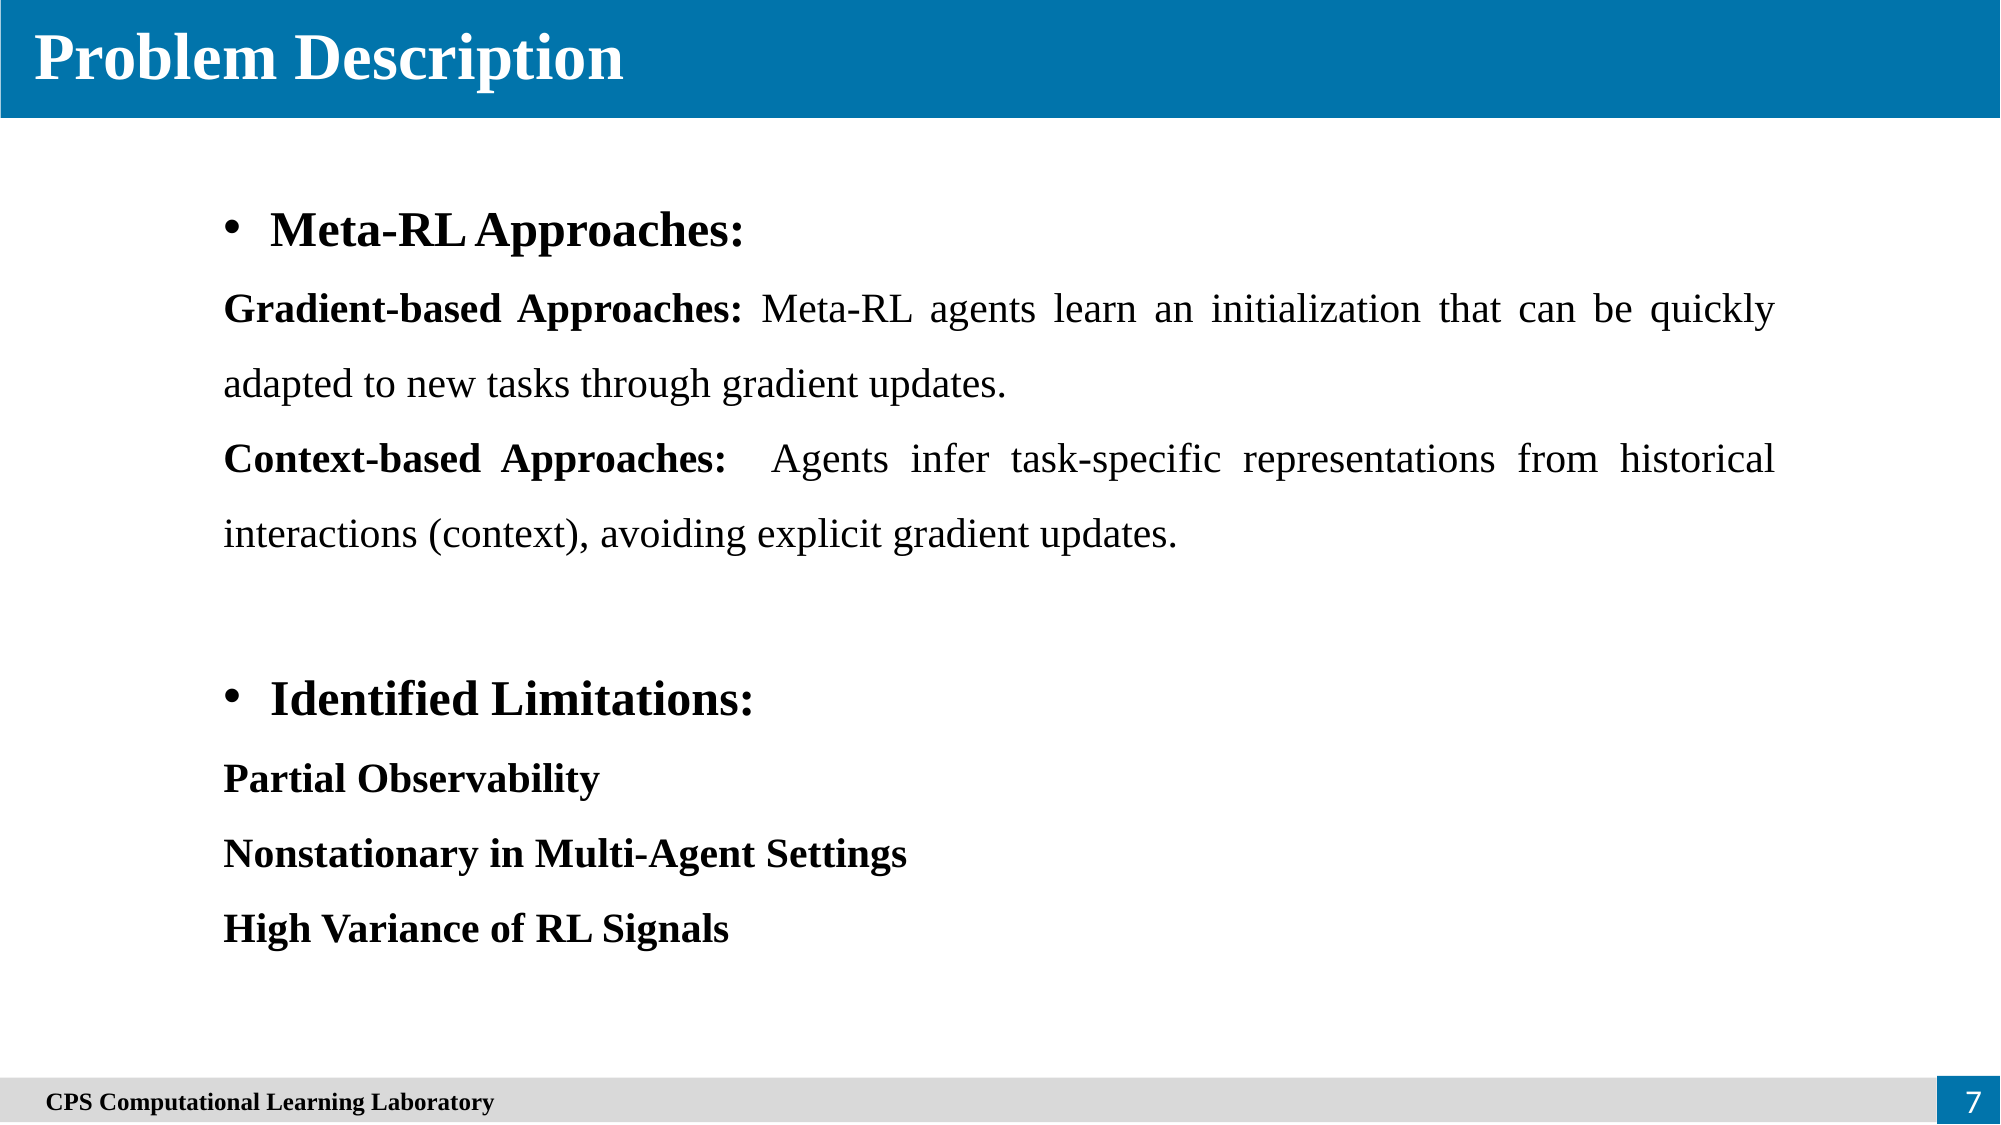

Problem Description
Meta-RL Approaches:
Gradient-based Approaches: Meta-RL agents learn an initialization that can be quickly adapted to new tasks through gradient updates.
Context-based Approaches:  Agents infer task-specific representations from historical interactions (context), avoiding explicit gradient updates.
Identified Limitations:
Partial Observability
Nonstationary in Multi-Agent Settings
High Variance of RL Signals
7
　CPS Computational Learning Laboratory